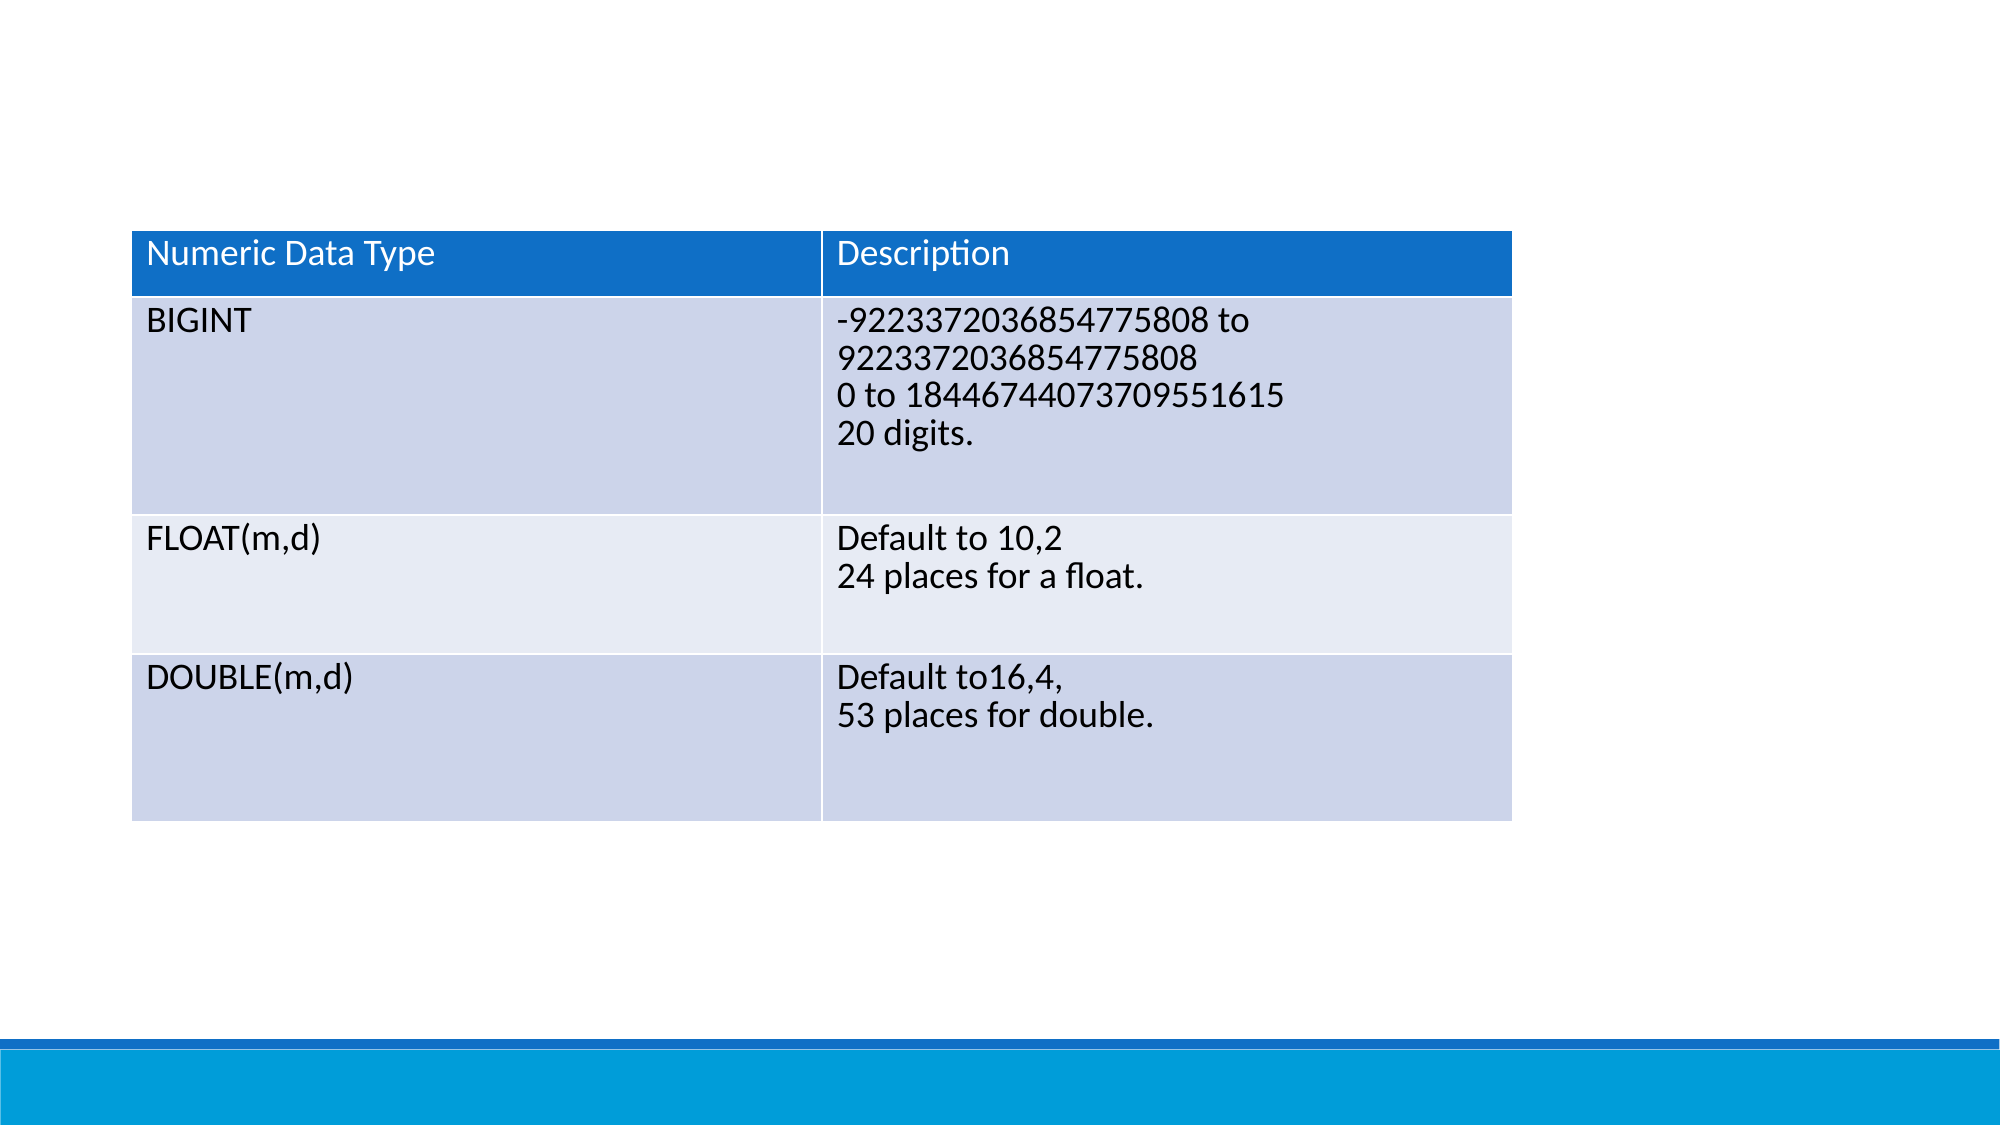

| Numeric Data Type | Description |
| --- | --- |
| BIGINT | -9223372036854775808 to 9223372036854775808 0 to 18446744073709551615 20 digits. |
| FLOAT(m,d) | Default to 10,2 24 places for a float. |
| DOUBLE(m,d) | Default to16,4, 53 places for double. |